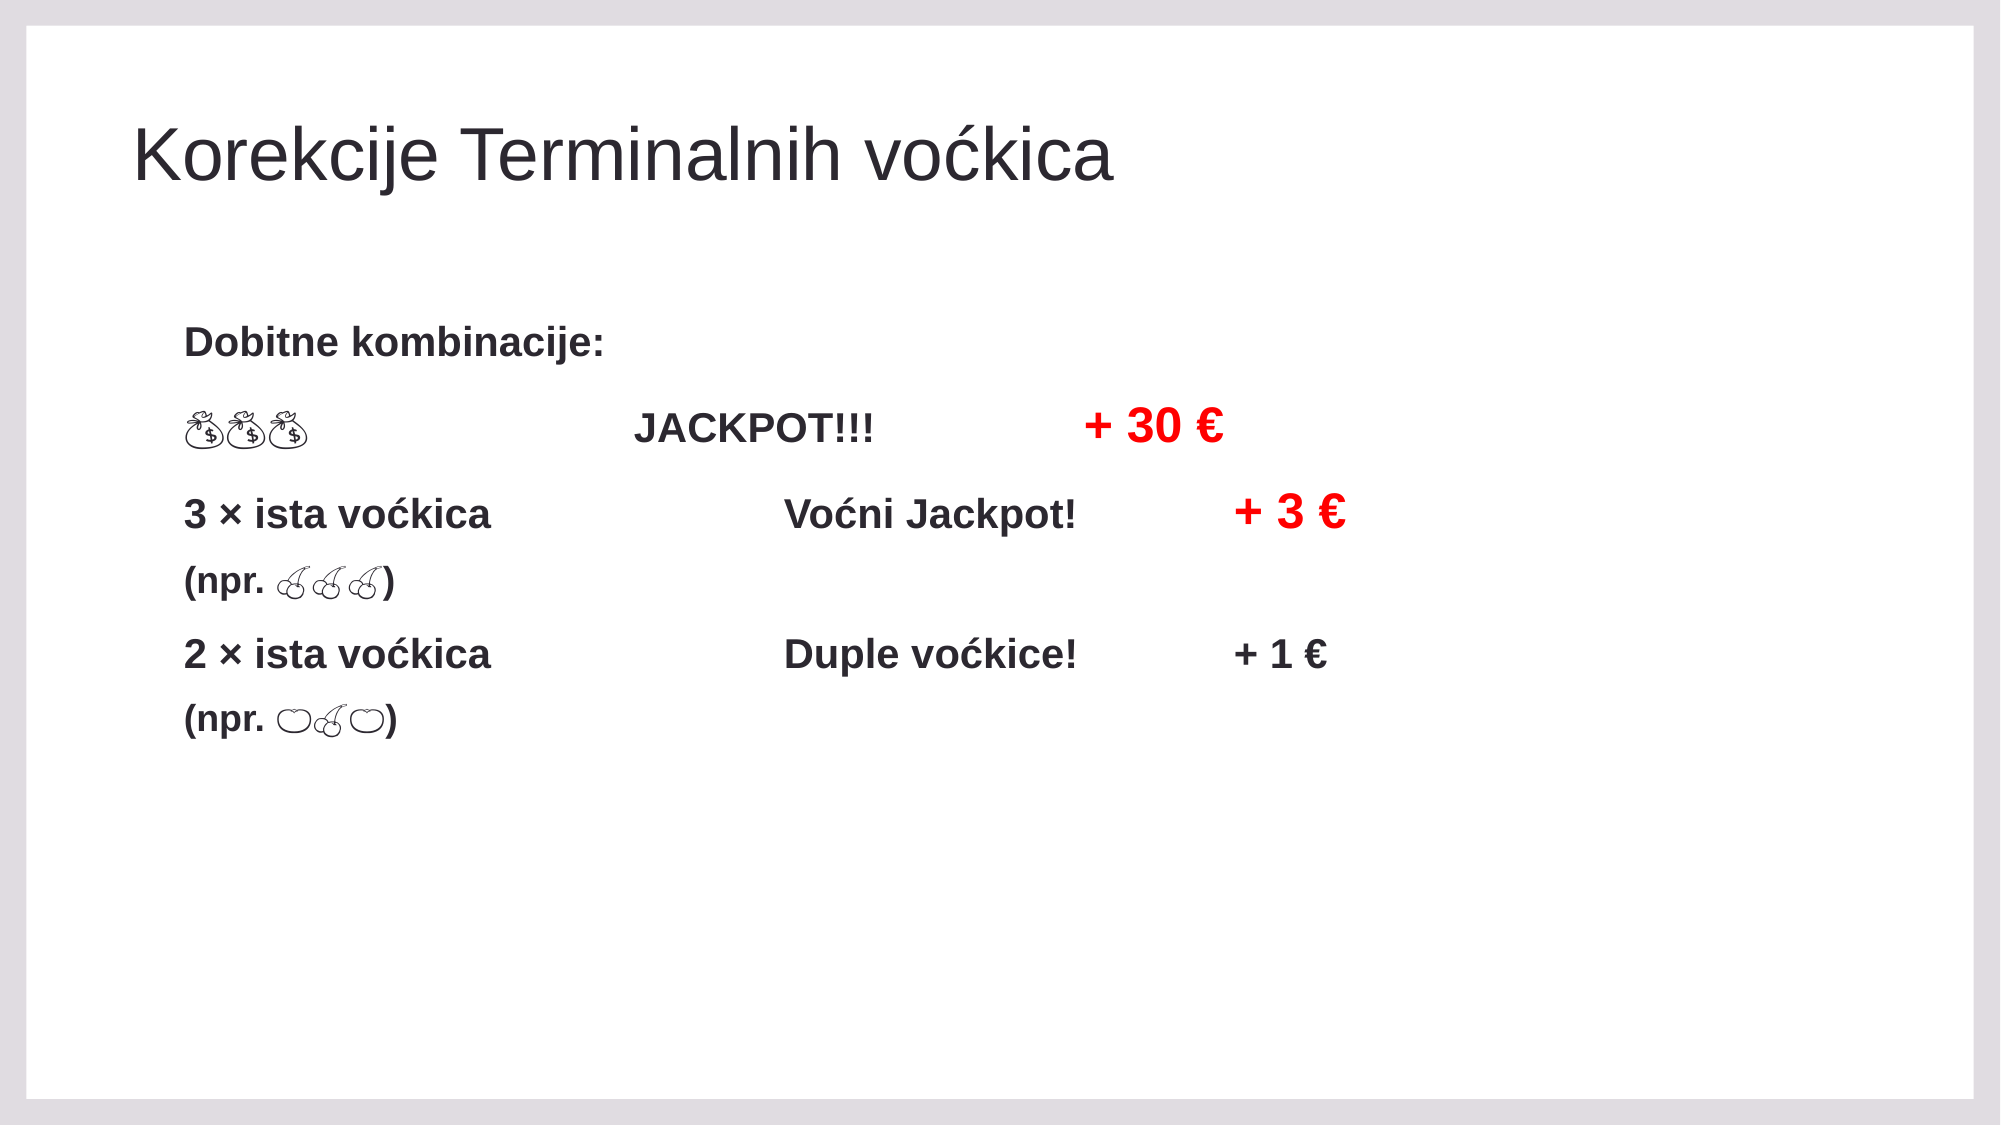

# Korekcije Terminalnih voćkica
Dobitne kombinacije:
💰💰💰			JACKPOT!!!		+ 30 €
3 × ista voćkica		Voćni Jackpot!		+ 3 €
(npr. 🍒🍒🍒)
2 × ista voćkica		Duple voćkice!		+ 1 €
(npr. 🍊🍒🍊)